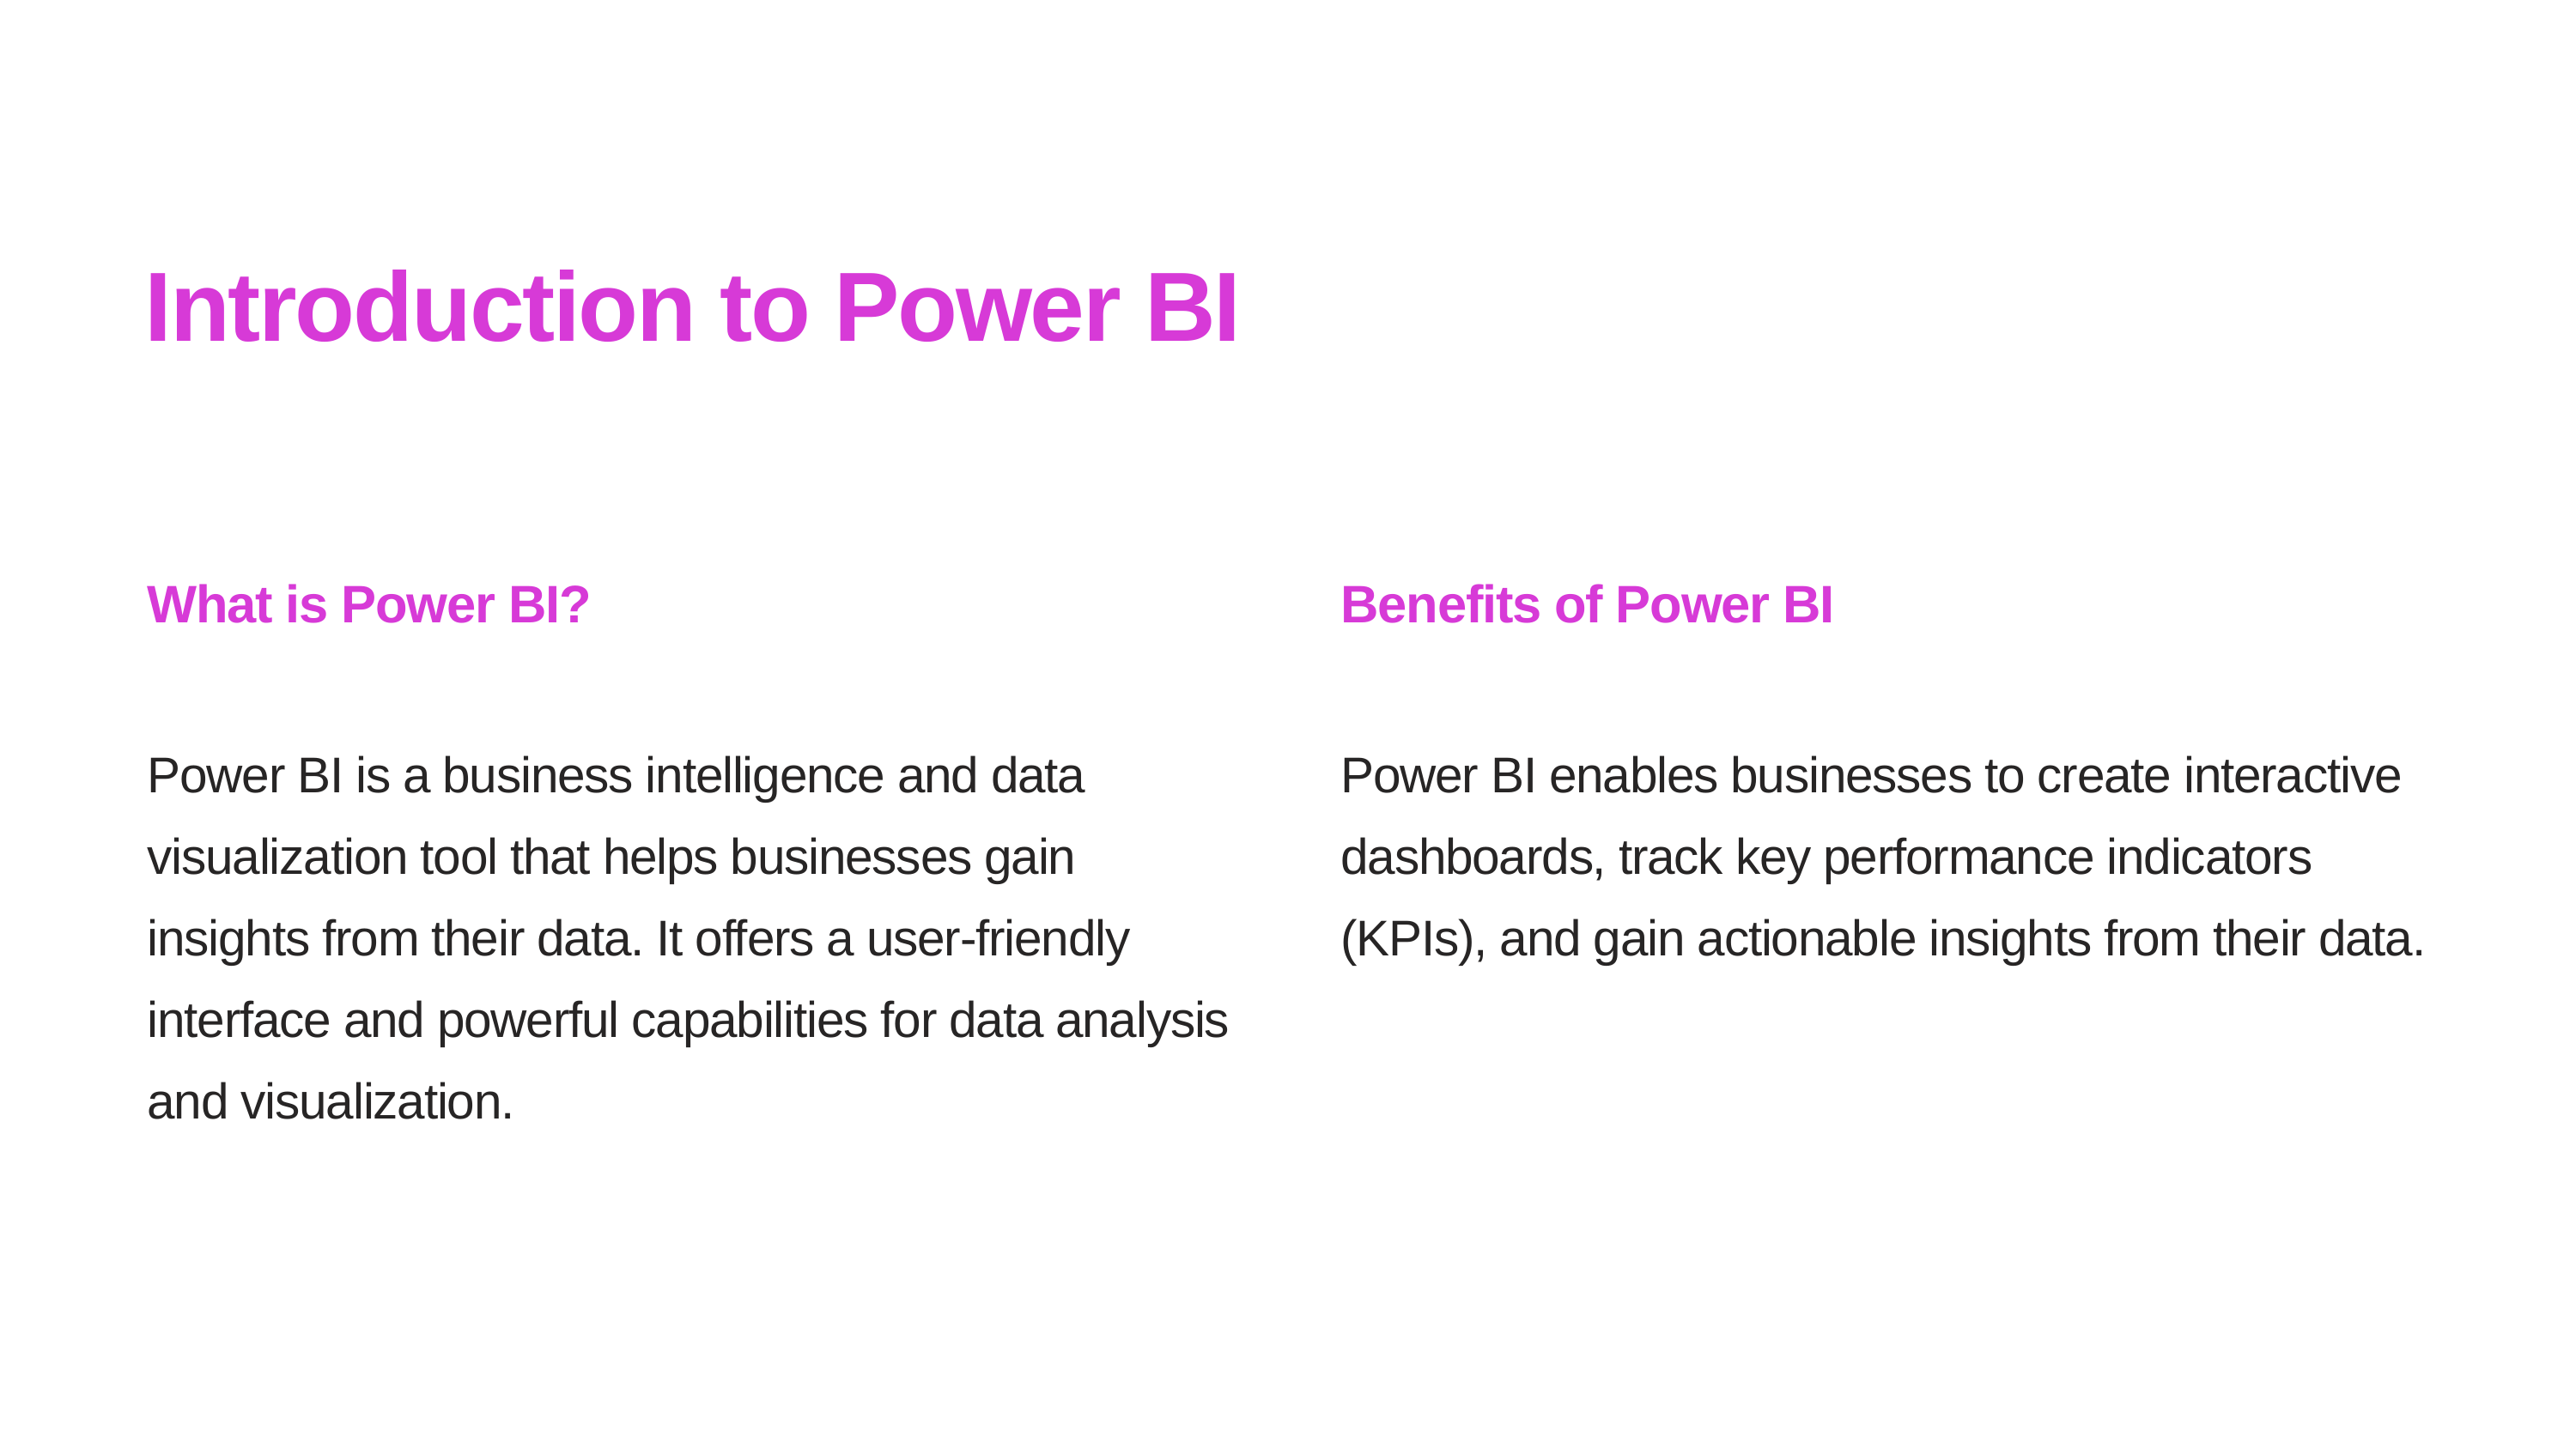

Introduction to Power BI
What is Power BI?
Benefits of Power BI
Power BI is a business intelligence and data visualization tool that helps businesses gain insights from their data. It offers a user-friendly interface and powerful capabilities for data analysis and visualization.
Power BI enables businesses to create interactive dashboards, track key performance indicators (KPIs), and gain actionable insights from their data.